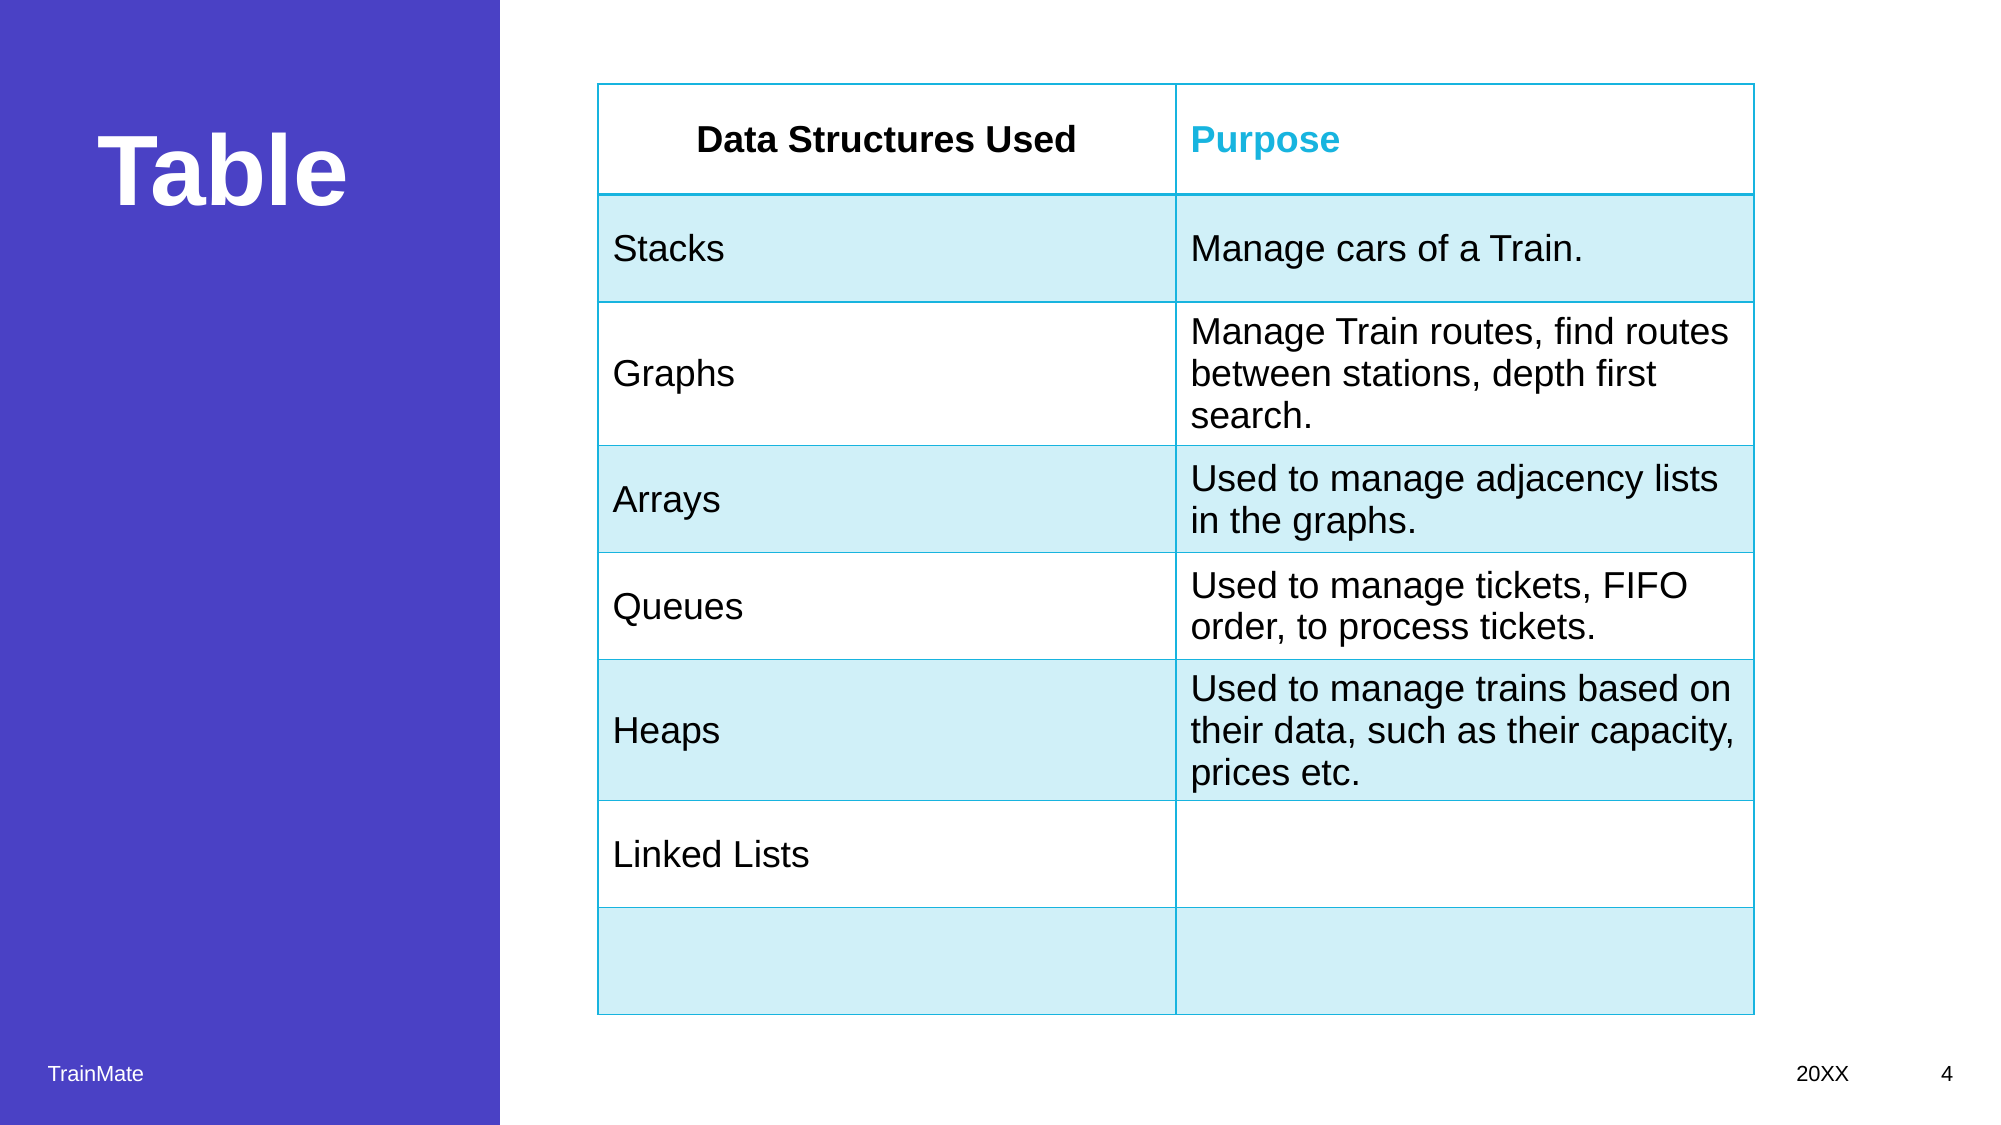

| Data Structures Used | Purpose |
| --- | --- |
| Stacks | Manage cars of a Train. |
| Graphs | Manage Train routes, find routes between stations, depth first search. |
| Arrays | Used to manage adjacency lists in the graphs. |
| Queues | Used to manage tickets, FIFO order, to process tickets. |
| Heaps | Used to manage trains based on their data, such as their capacity, prices etc. |
| Linked Lists |  |
|  |  |
# Table
20XX
TrainMate
4